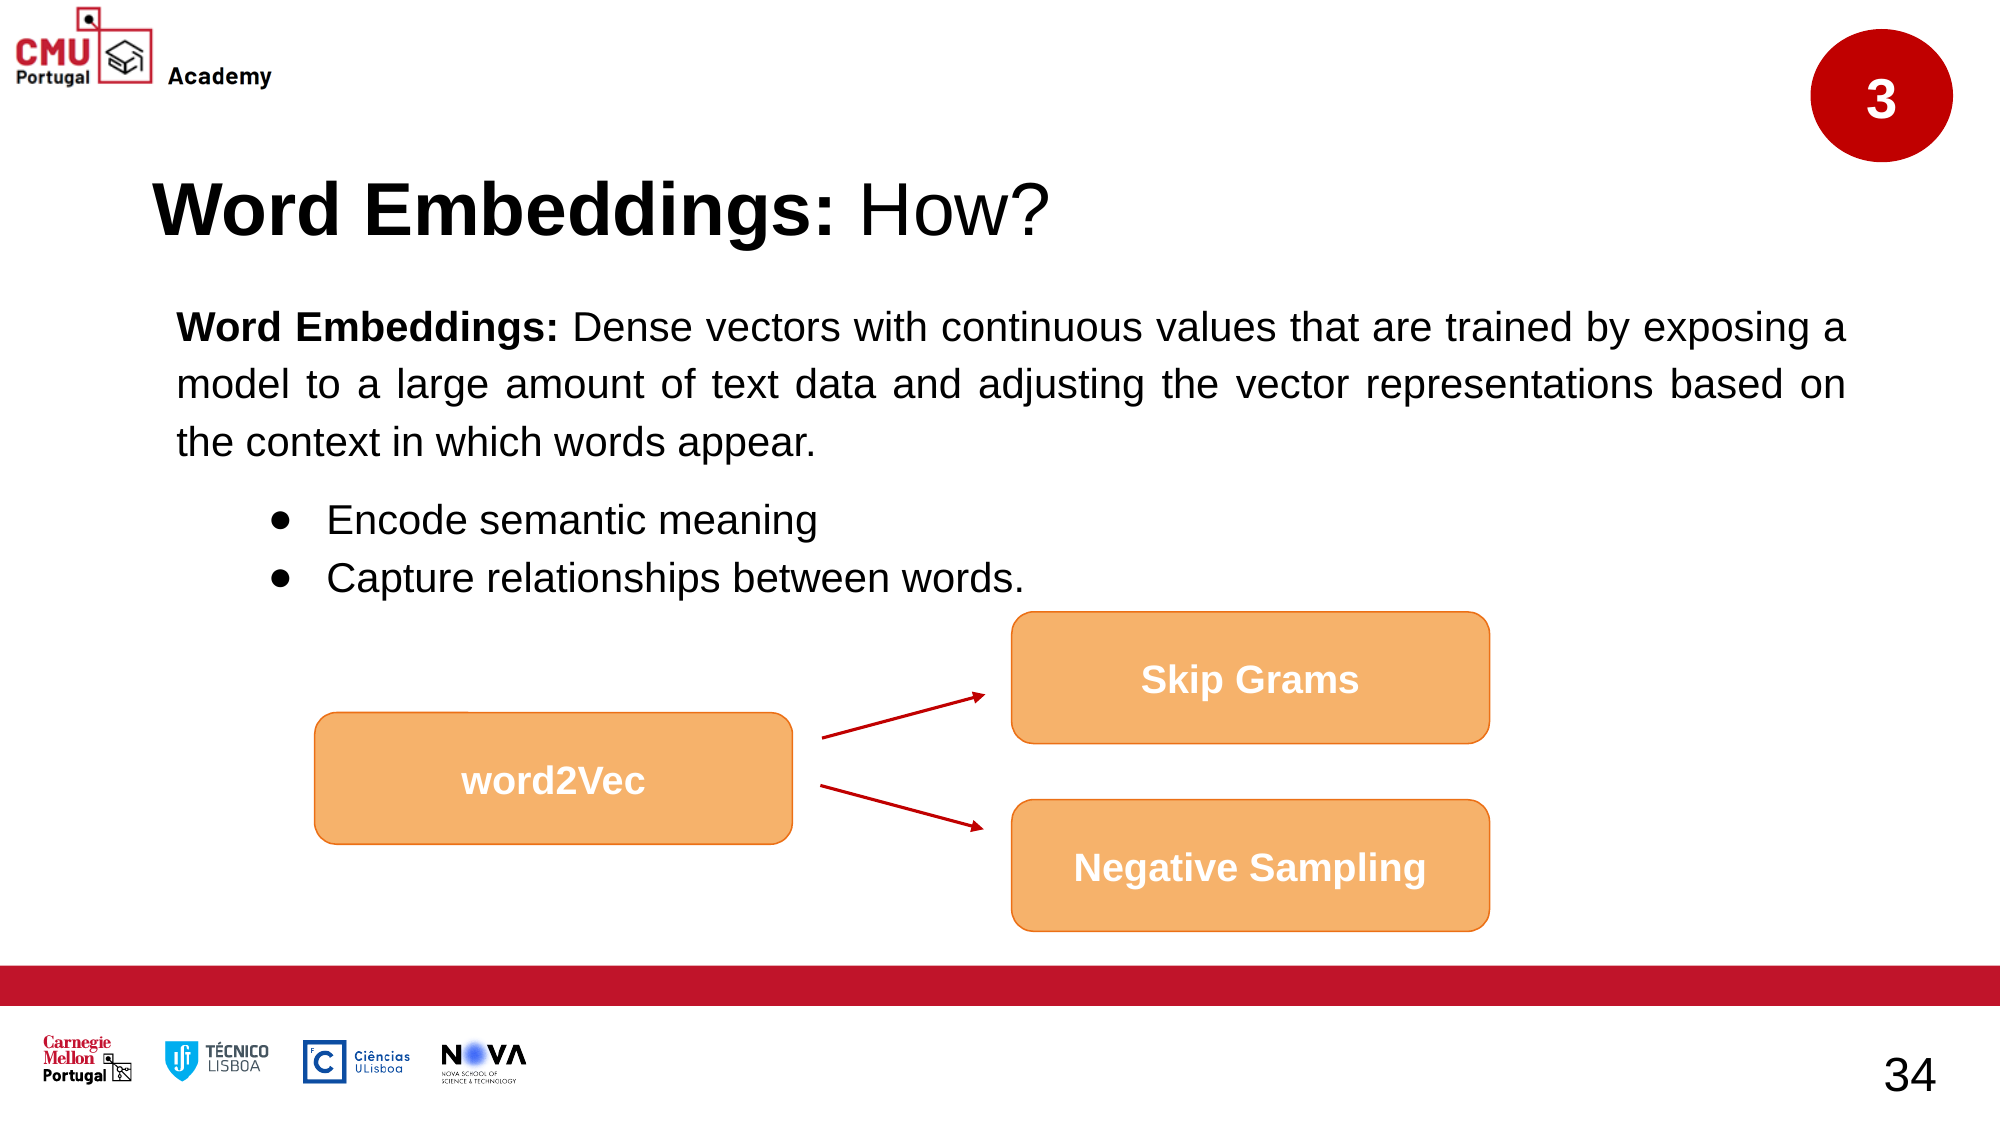

3
# Word Embeddings: How?
Word Embeddings: Dense vectors with continuous values that are trained by exposing a model to a large amount of text data and adjusting the vector representations based on the context in which words appear.
Encode semantic meaning
Capture relationships between words.

Skip Grams
word2Vec
Negative Sampling
34